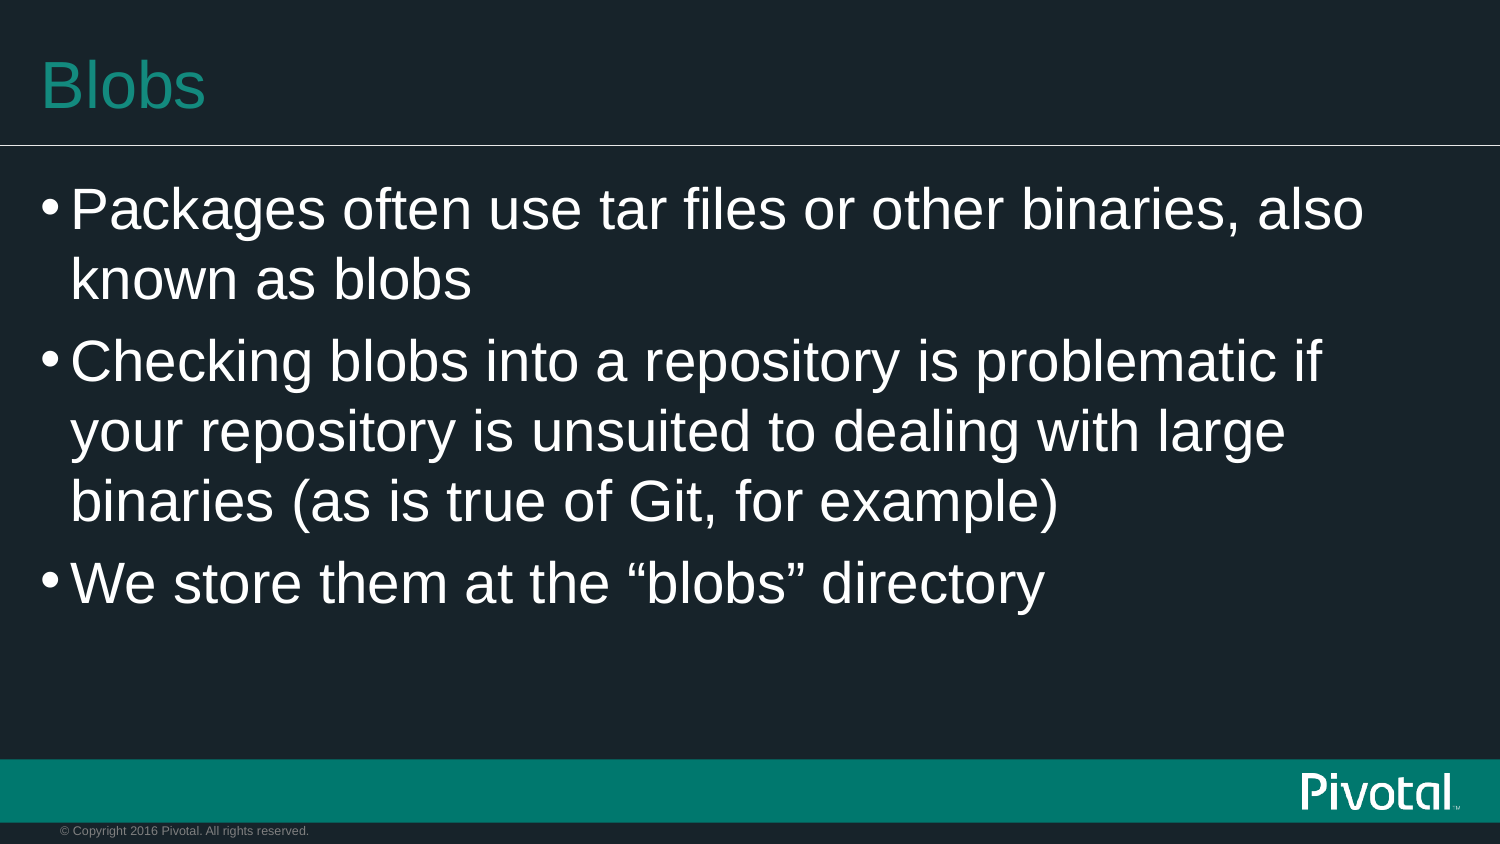

# Blobs
Packages often use tar files or other binaries, also known as blobs
Checking blobs into a repository is problematic if your repository is unsuited to dealing with large binaries (as is true of Git, for example)
We store them at the “blobs” directory